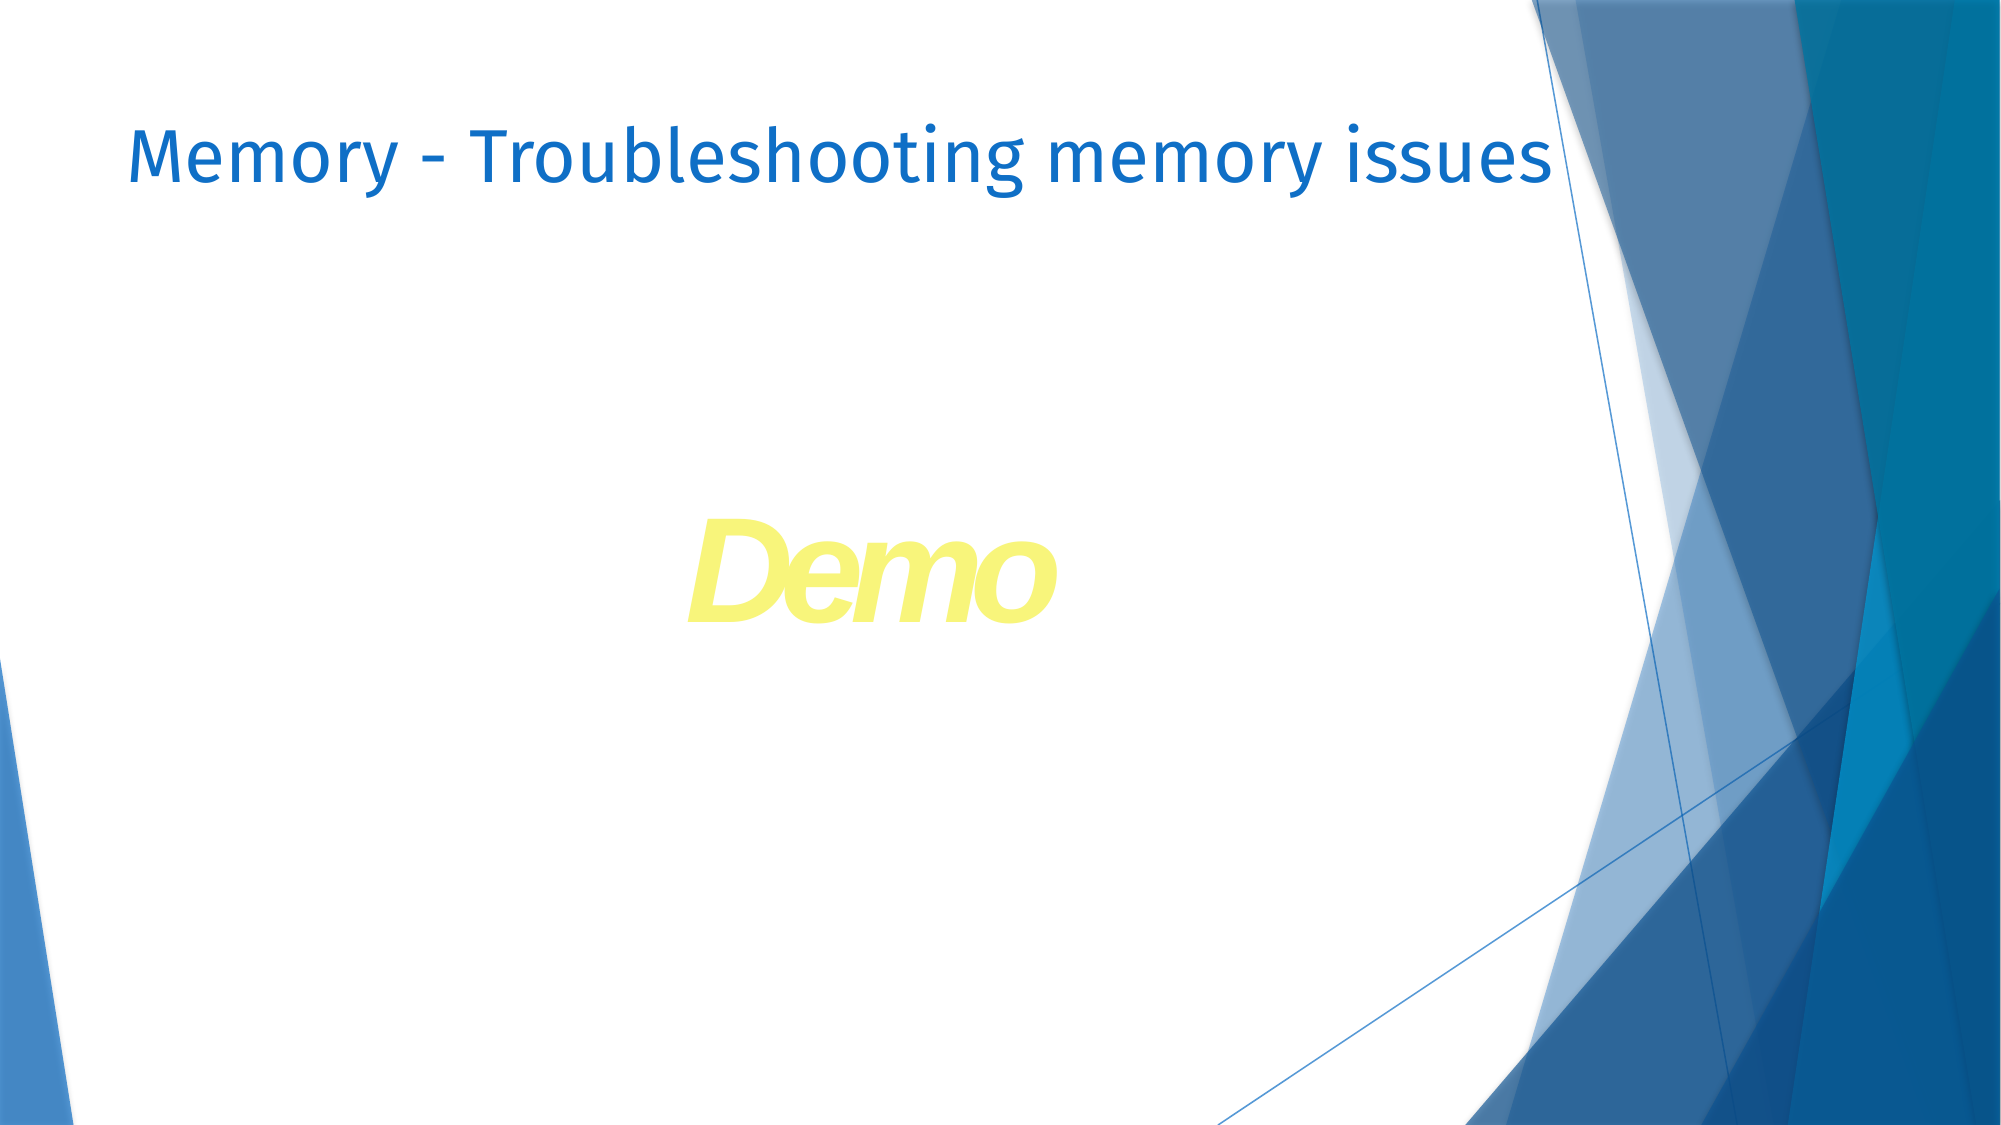

# Memory - Troubleshooting memory issues
Demo